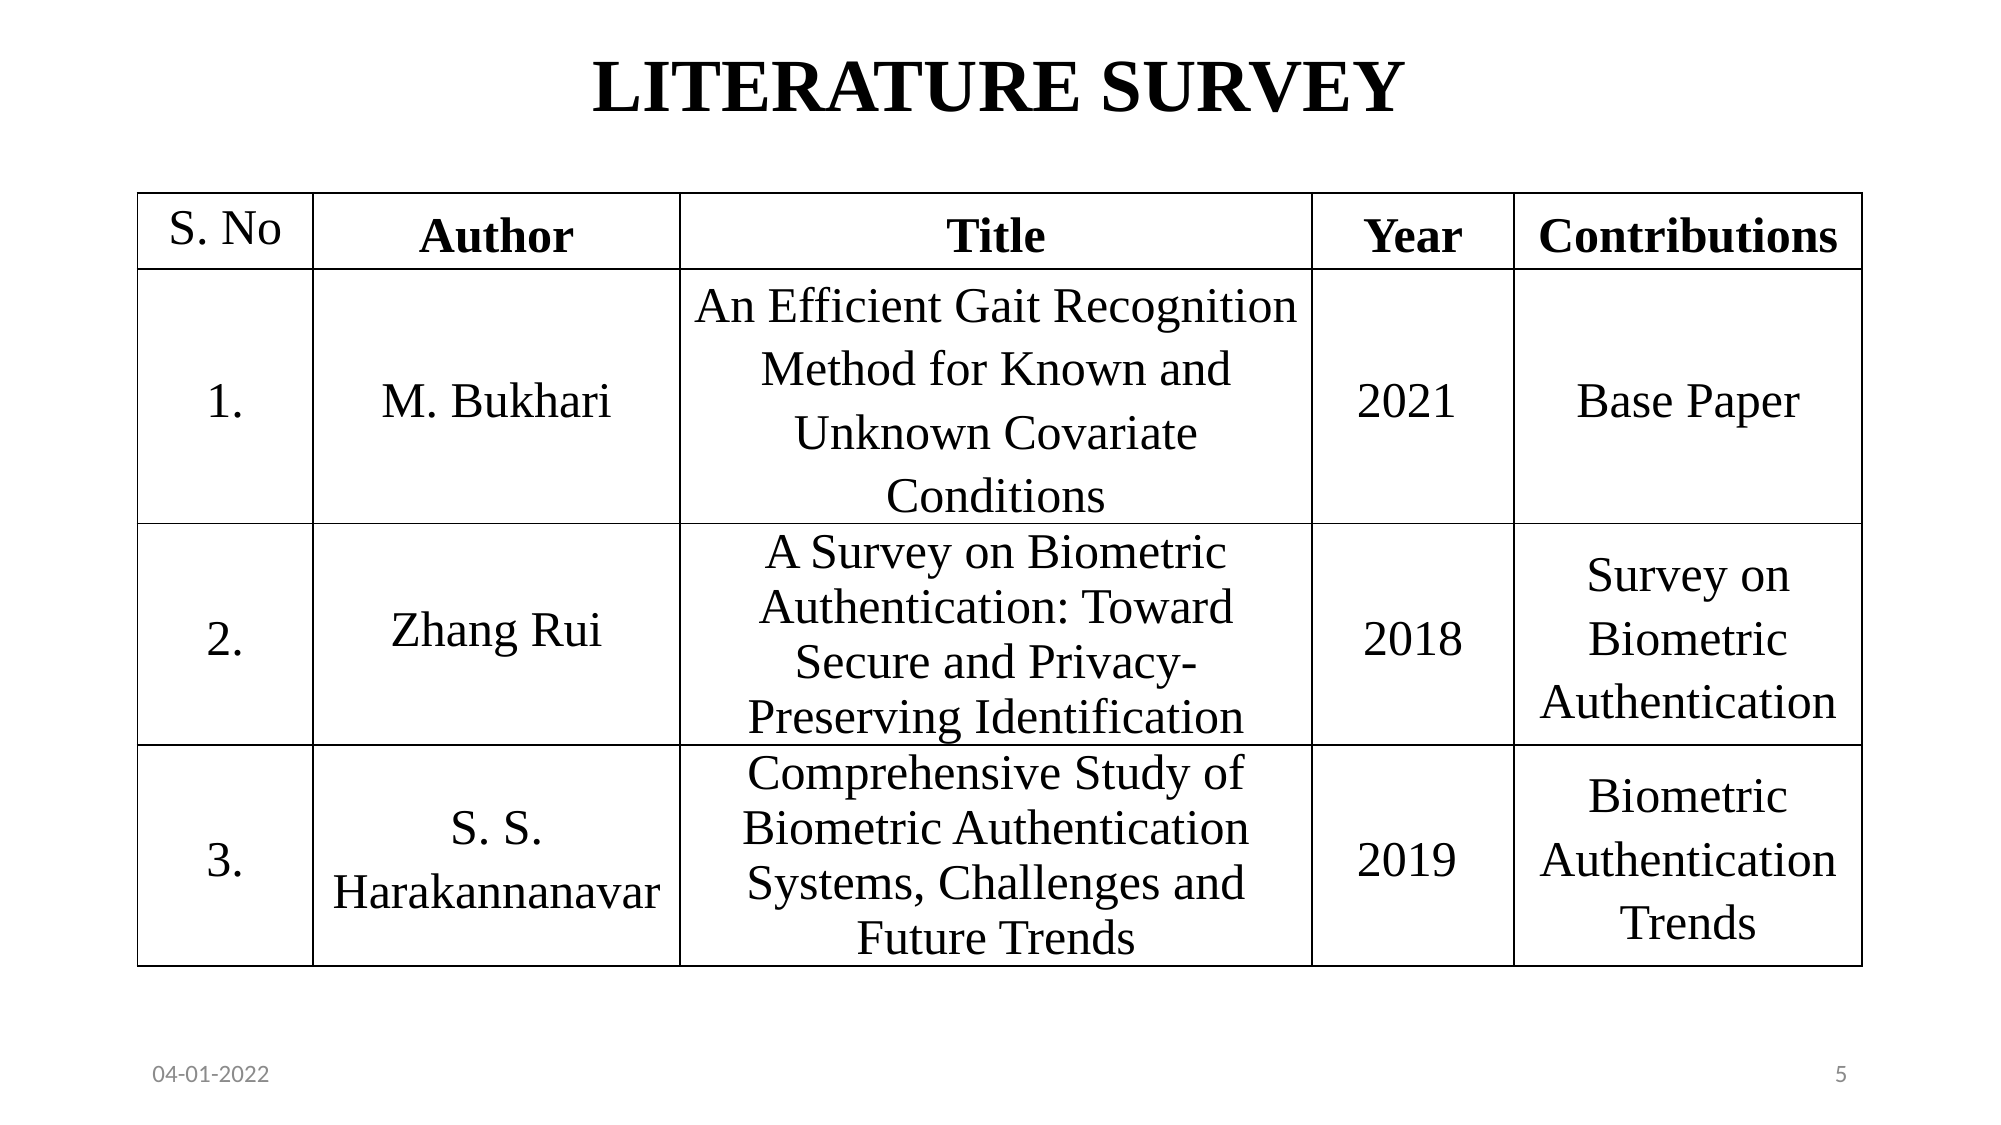

# LITERATURE SURVEY
| S. No | Author | Title | Year | Contributions |
| --- | --- | --- | --- | --- |
| 1. | M. Bukhari | An Efficient Gait Recognition Method for Known and Unknown Covariate Conditions | 2021 | Base Paper |
| 2. | Zhang Rui | A Survey on Biometric Authentication: Toward Secure and Privacy-Preserving Identification | 2018 | Survey on Biometric Authentication |
| 3. | S. S. Harakannanavar | Comprehensive Study of Biometric Authentication Systems, Challenges and Future Trends | 2019 | Biometric Authentication Trends |
04-01-2022
5